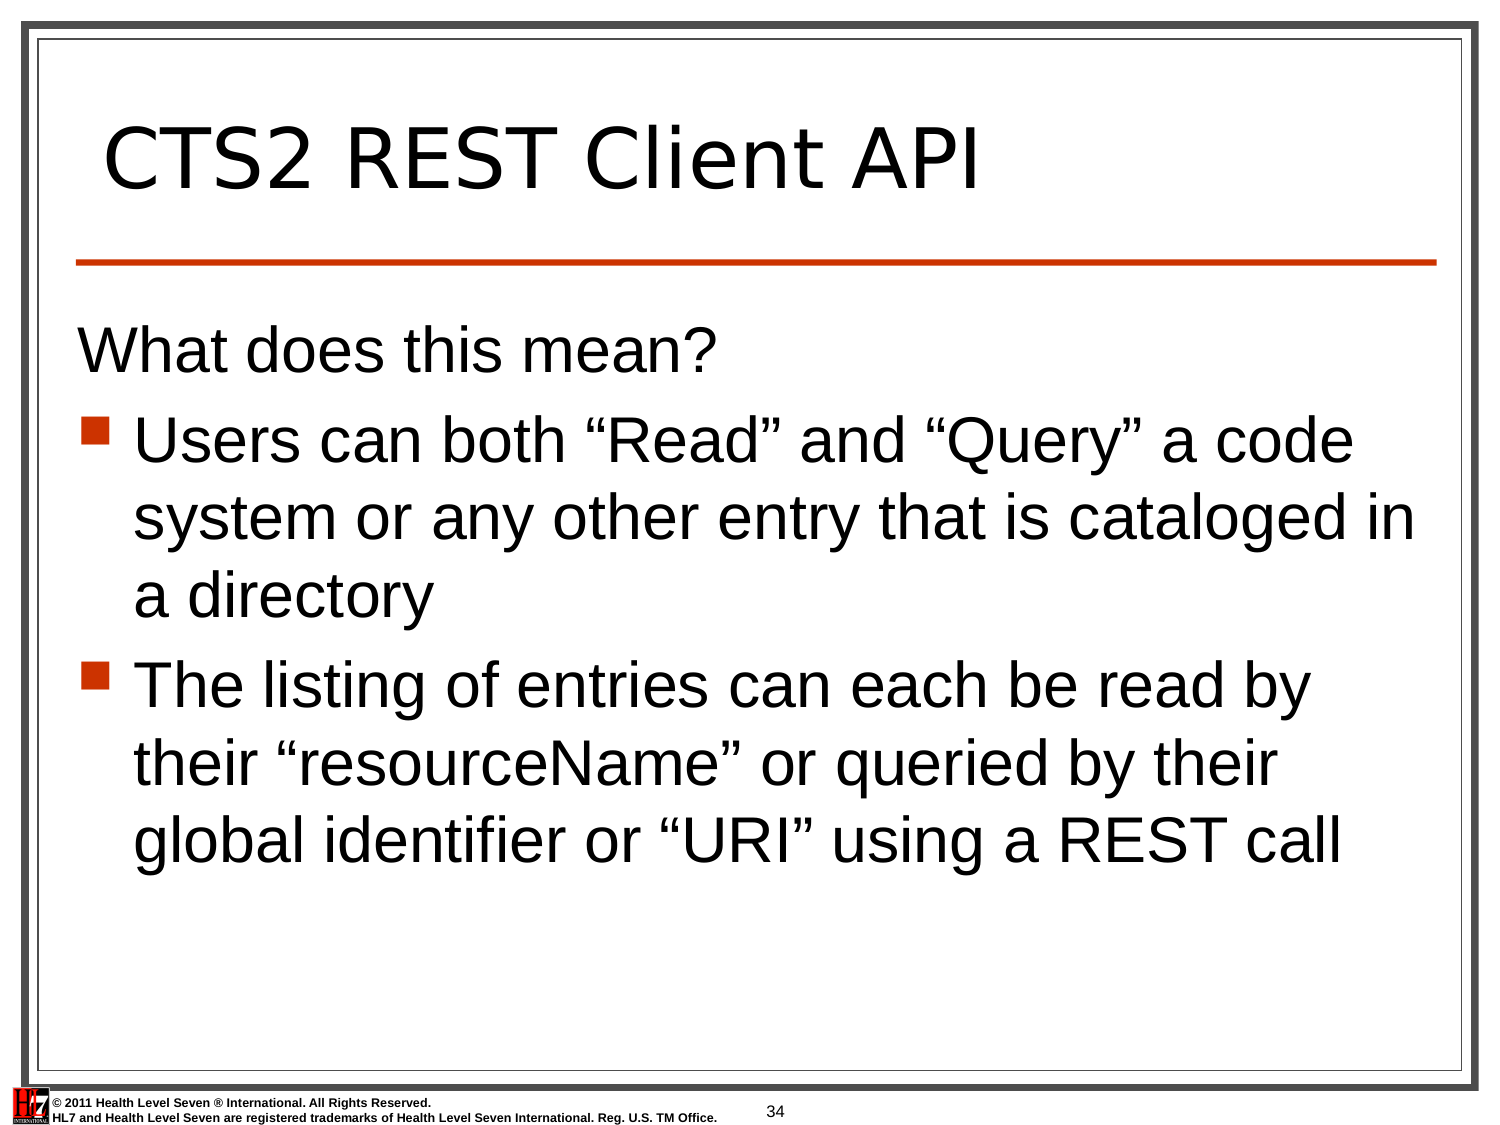

# CTS2 REST Client API
What does this mean?
Users can both “Read” and “Query” a code system or any other entry that is cataloged in a directory
The listing of entries can each be read by their “resourceName” or queried by their global identifier or “URI” using a REST call
34